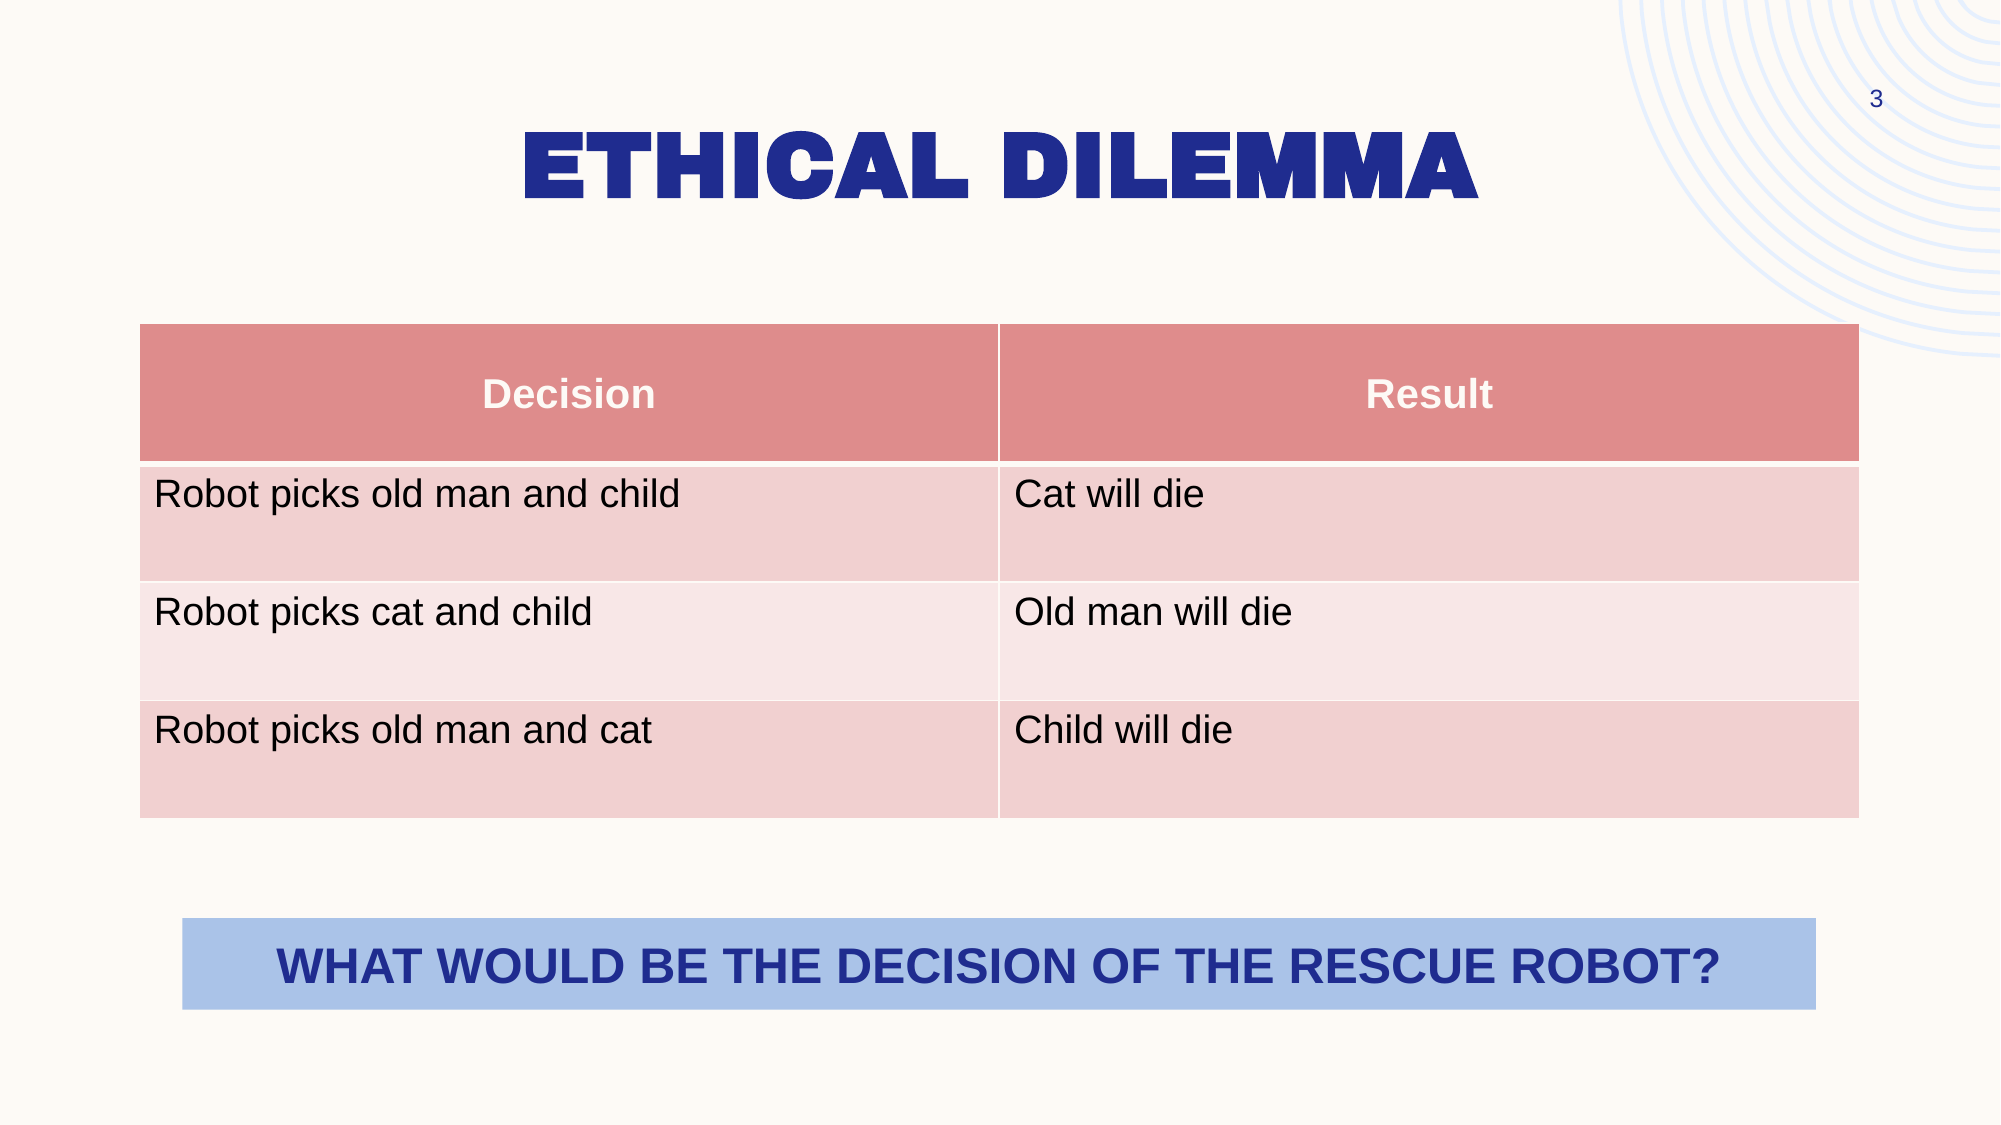

3
# ETHICAL DILEMMA
| Decision | Result |
| --- | --- |
| Robot picks old man and child | Cat will die |
| Robot picks cat and child | Old man will die |
| Robot picks old man and cat | Child will die |
WHAT WOULD BE THE DECISION OF THE RESCUE ROBOT?